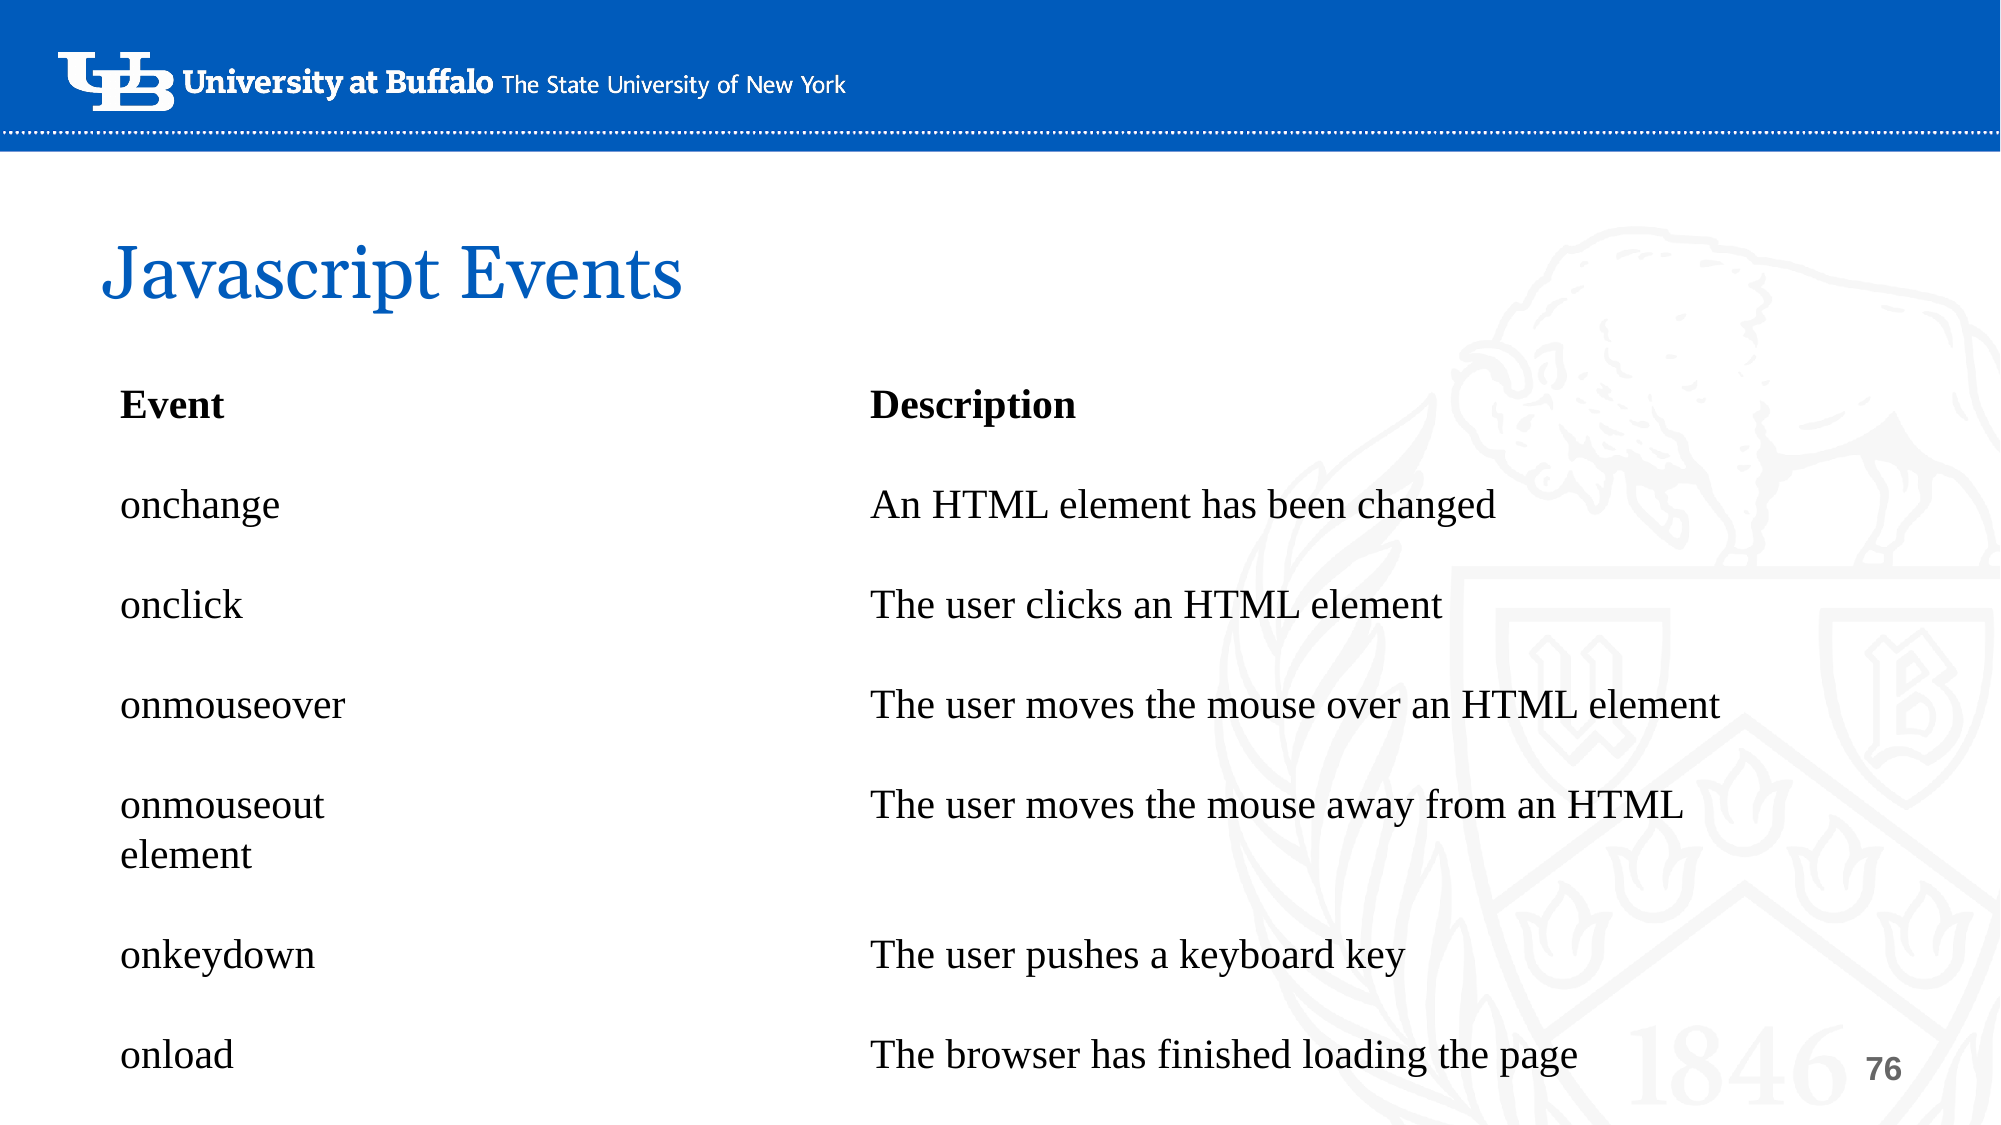

# Javascript Events
Event					Description

onchange				An HTML element has been changed

onclick					The user clicks an HTML element

onmouseover				The user moves the mouse over an HTML element

onmouseout				The user moves the mouse away from an HTML element

onkeydown				The user pushes a keyboard key

onload					The browser has finished loading the page
76